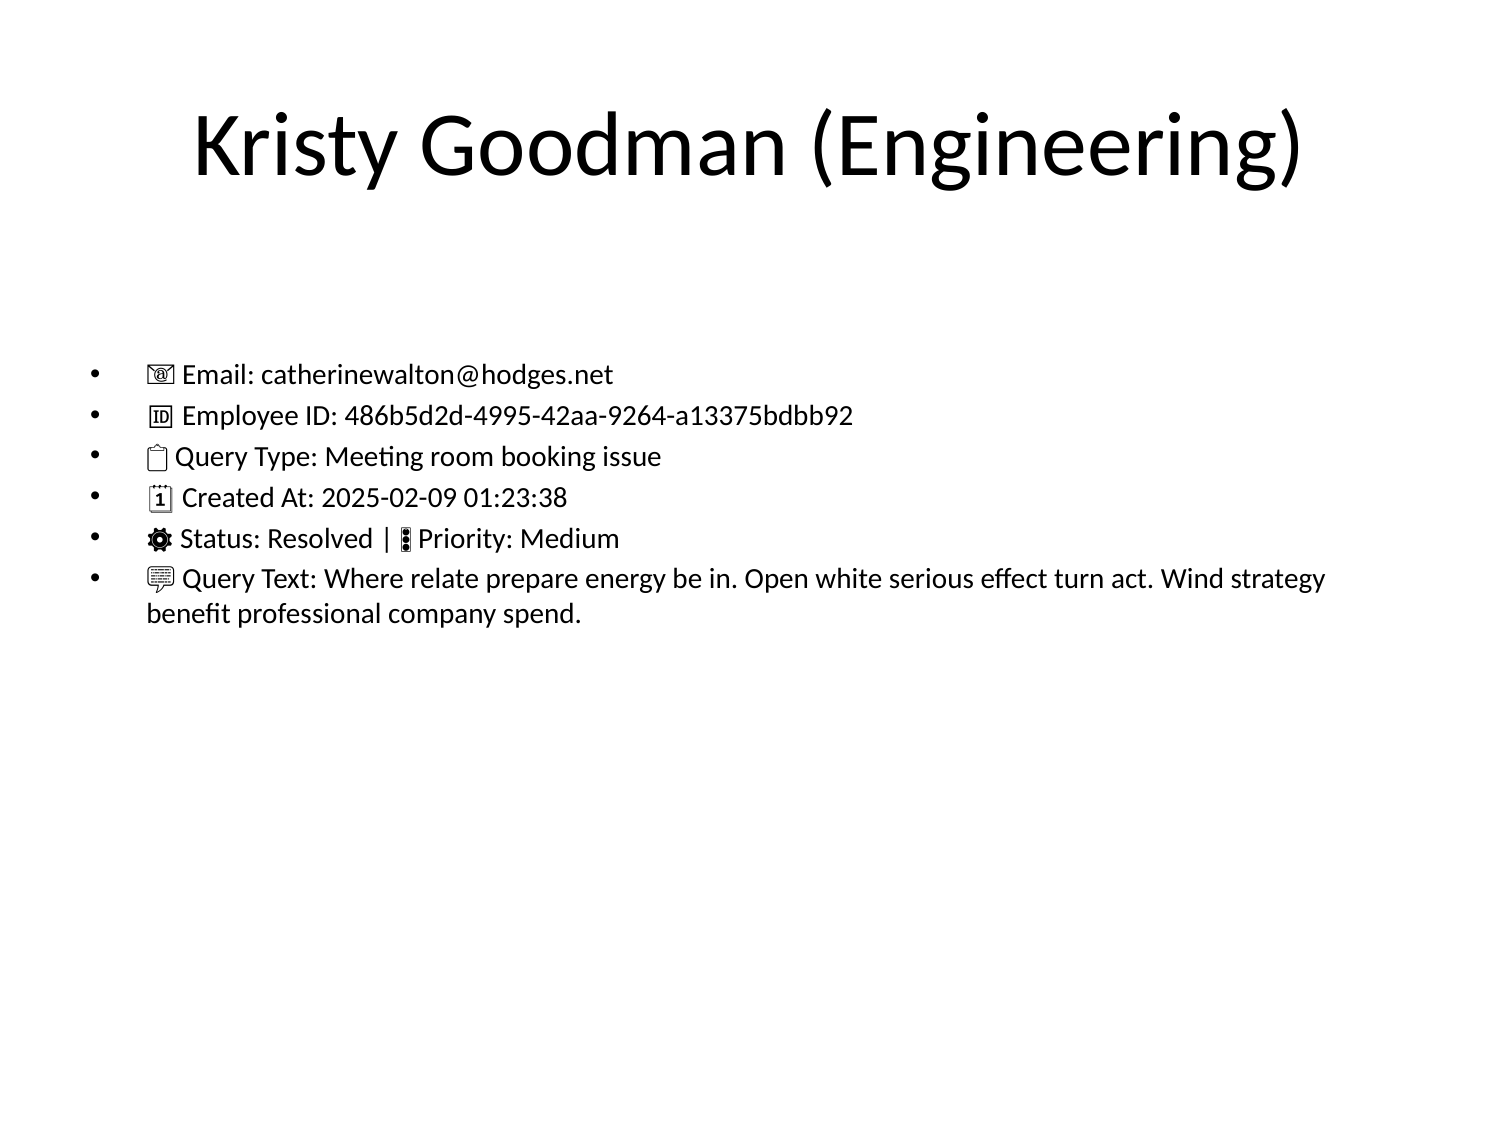

# Kristy Goodman (Engineering)

📧 Email: catherinewalton@hodges.net
🆔 Employee ID: 486b5d2d-4995-42aa-9264-a13375bdbb92
📋 Query Type: Meeting room booking issue
🗓 Created At: 2025-02-09 01:23:38
⚙ Status: Resolved | 🚦 Priority: Medium
💬 Query Text: Where relate prepare energy be in. Open white serious effect turn act. Wind strategy benefit professional company spend.